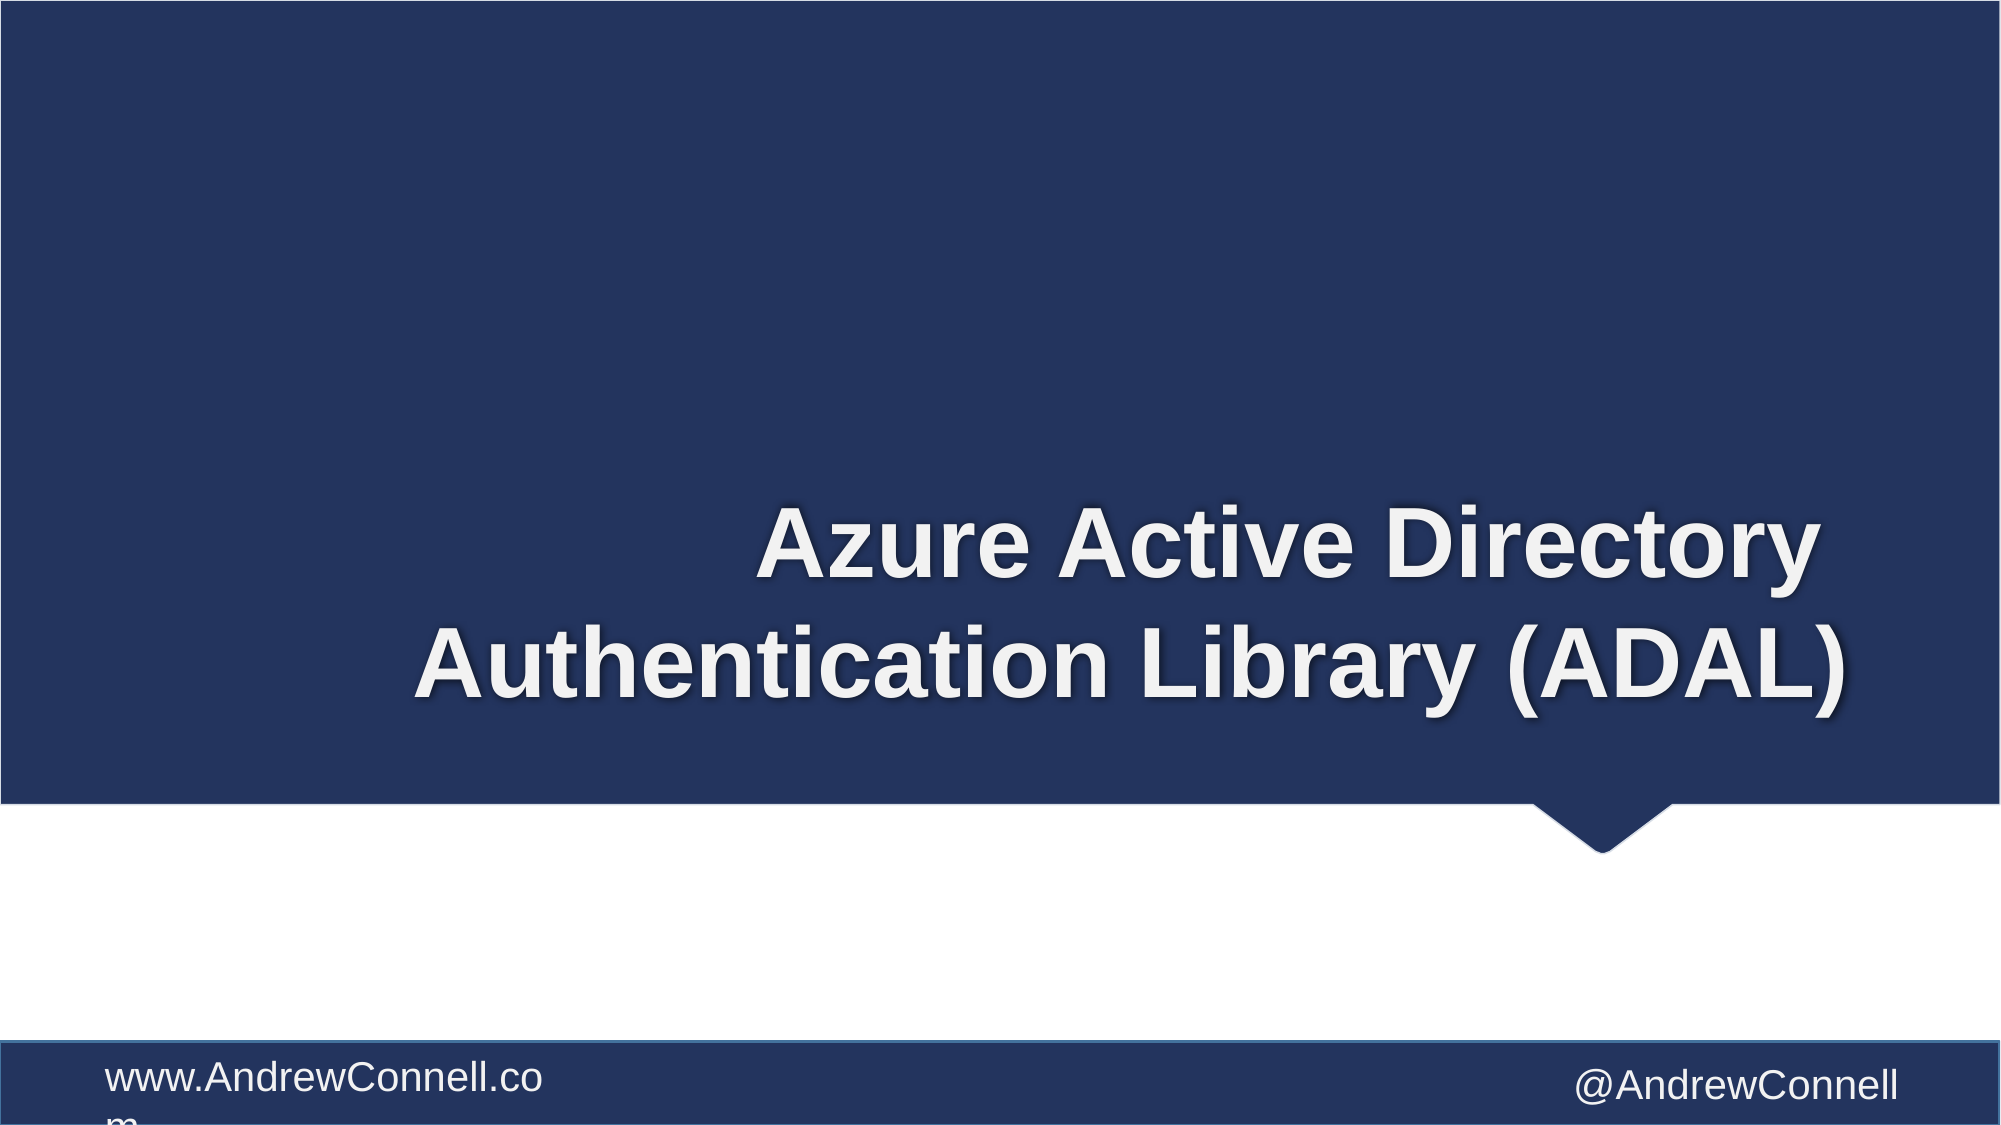

# Azure Active Directory Authentication Library (ADAL)